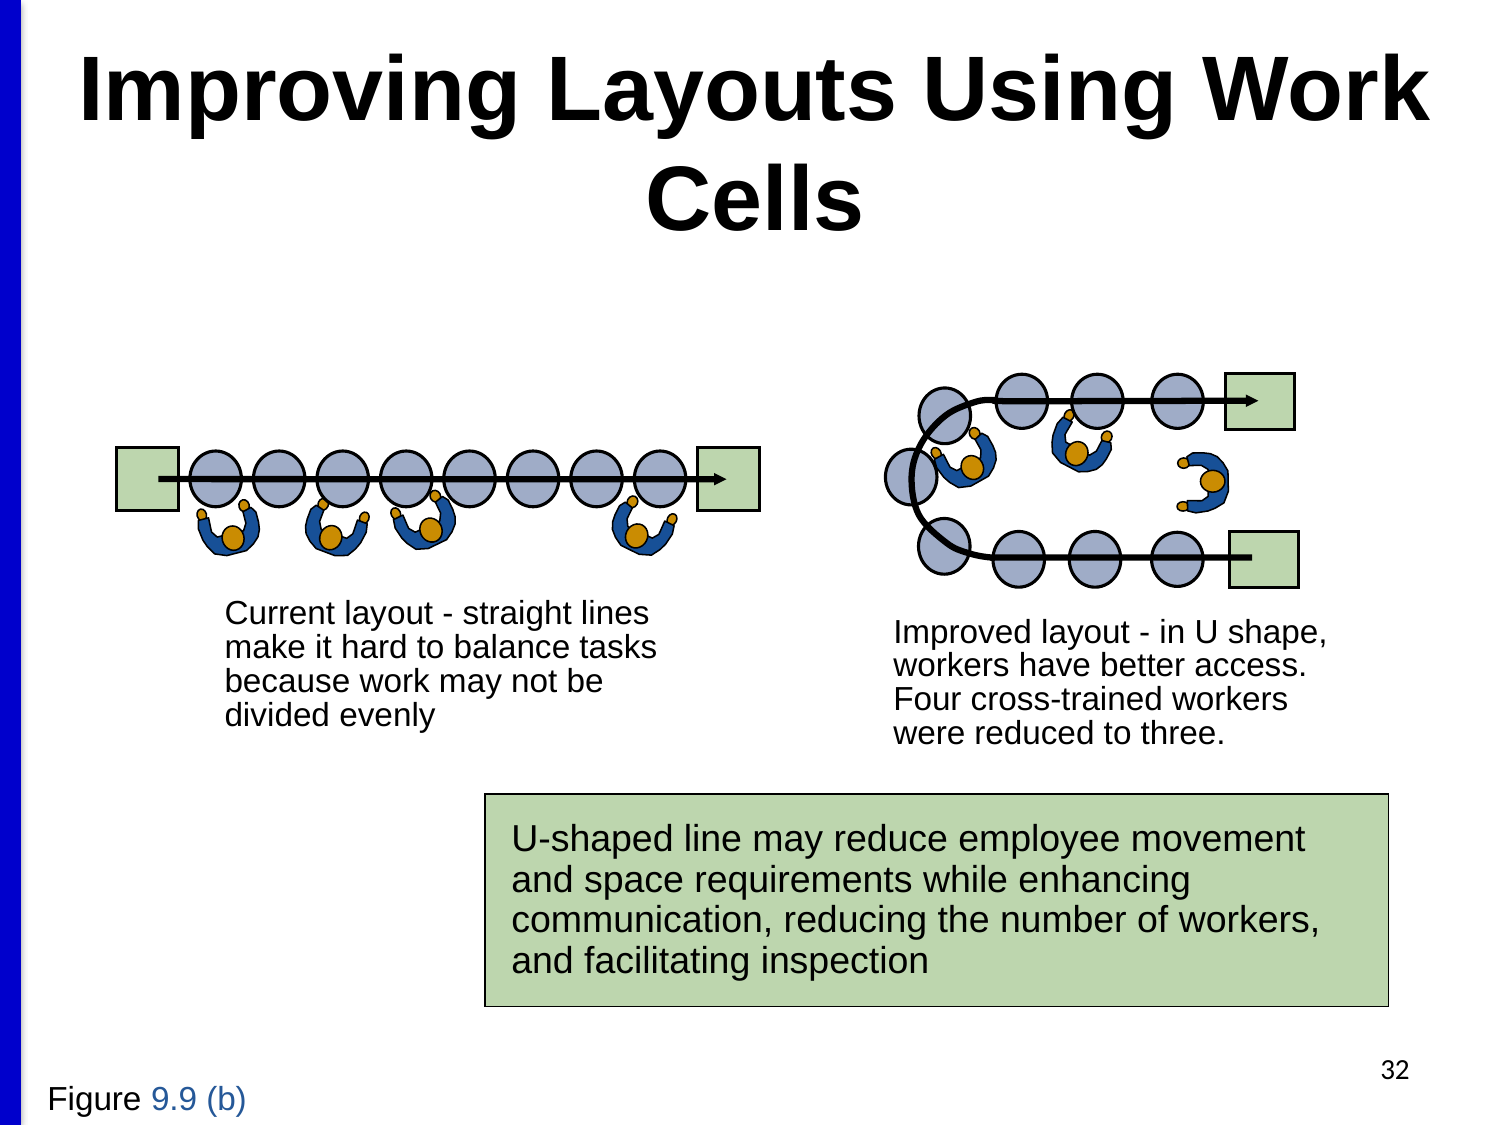

# Improving Layouts Using Work Cells

Current layout - straight lines make it hard to balance tasks because work may not be divided evenly
Improved layout - in U shape, workers have better access. Four cross-trained workers were reduced to three.
U-shaped line may reduce employee movement and space requirements while enhancing communication, reducing the number of workers, and facilitating inspection
32
Figure 9.9 (b)